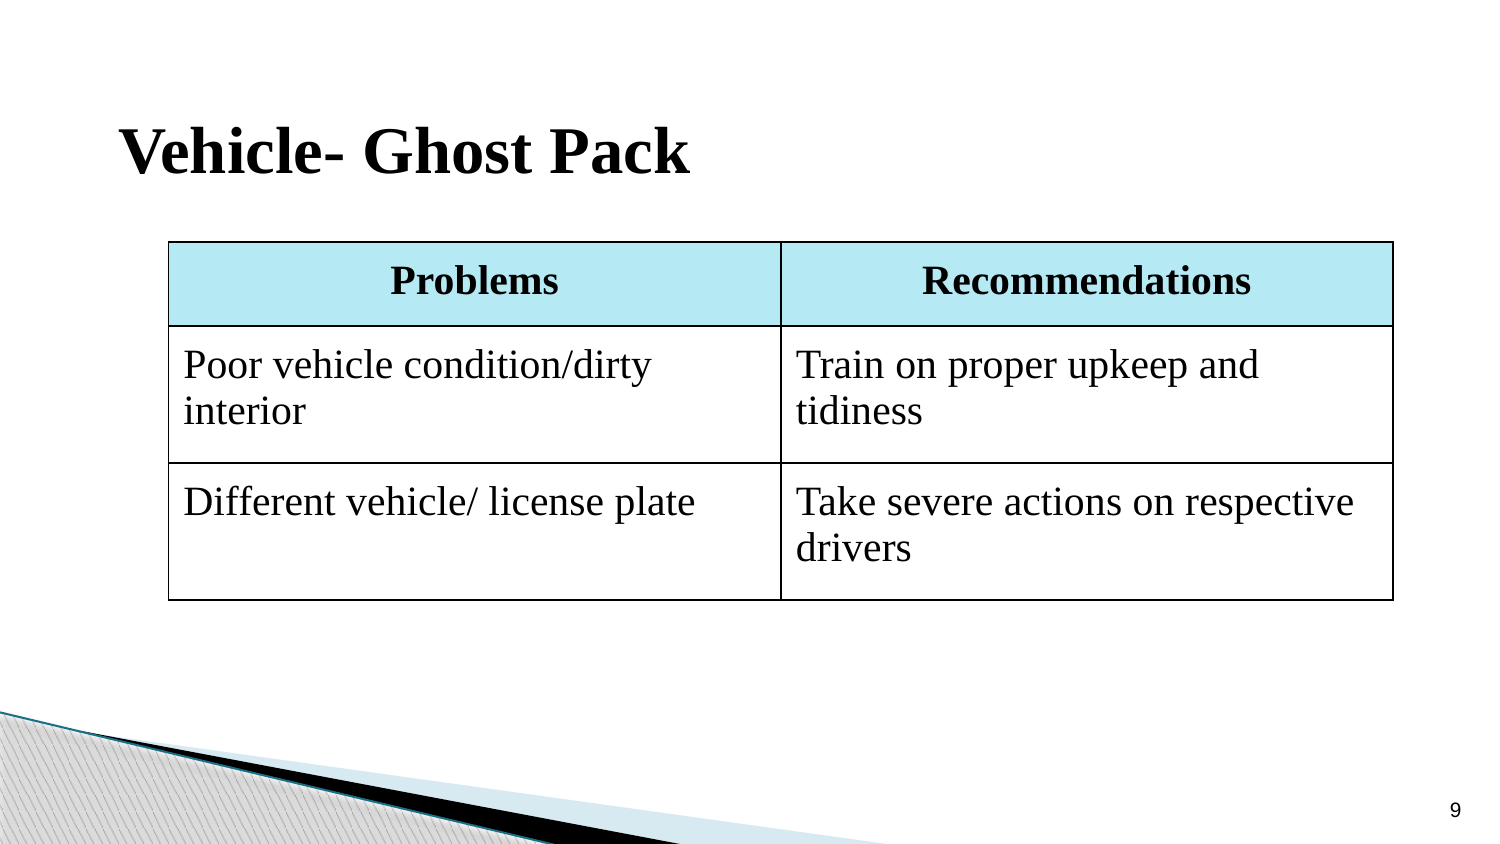

# Vehicle- Ghost Pack
| Problems | Recommendations |
| --- | --- |
| Poor vehicle condition/dirty interior | Train on proper upkeep and tidiness |
| Different vehicle/ license plate | Take severe actions on respective drivers |
9